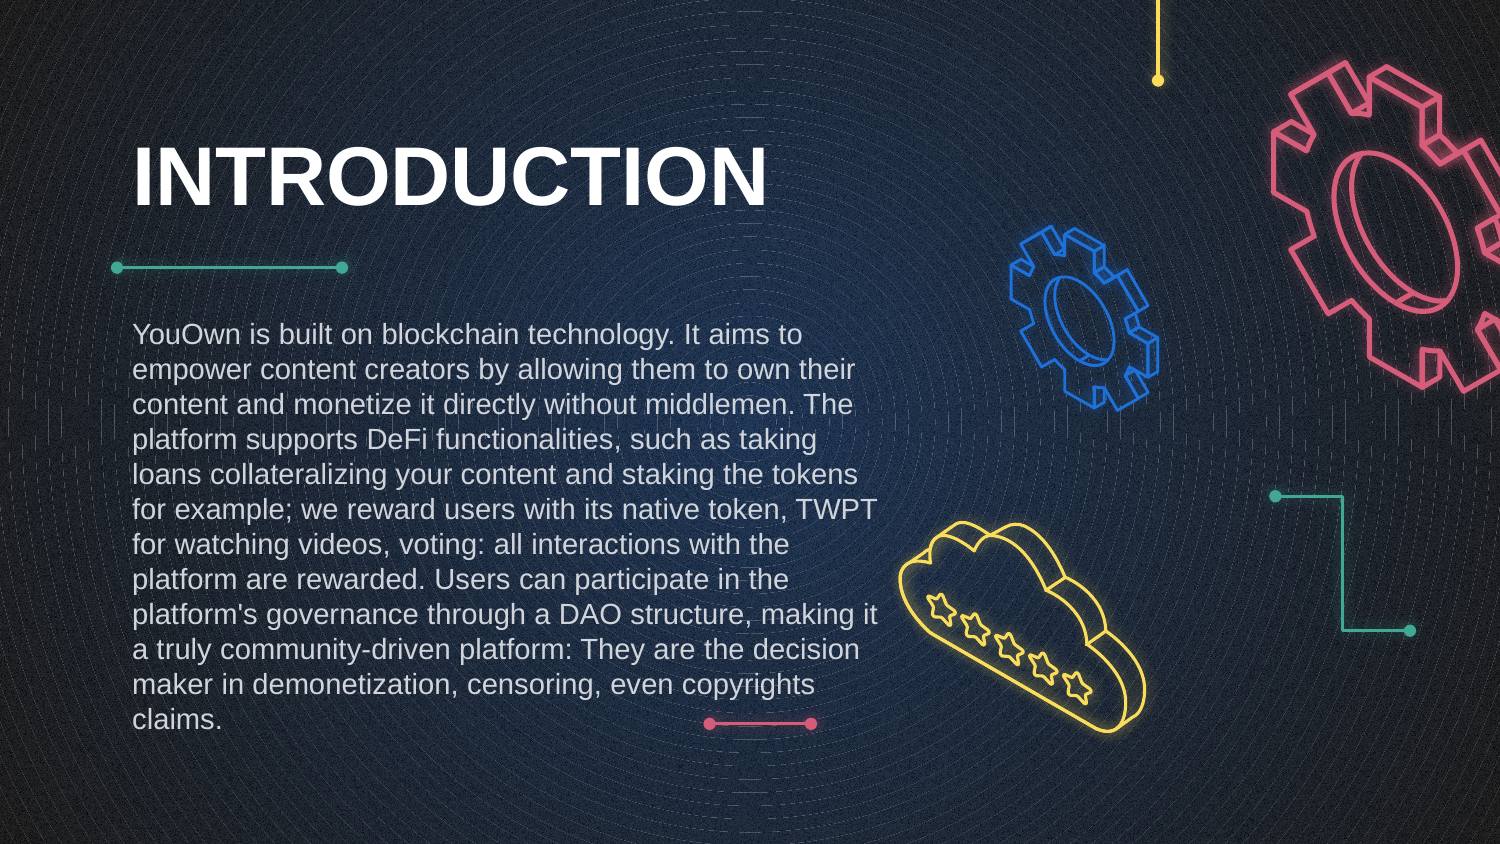

# INTRODUCTION

YouOwn is built on blockchain technology. It aims to empower content creators by allowing them to own their content and monetize it directly without middlemen. The platform supports DeFi functionalities, such as taking loans collateralizing your content and staking the tokens for example; we reward users with its native token, TWPT for watching videos, voting: all interactions with the platform are rewarded. Users can participate in the platform's governance through a DAO structure, making it a truly community-driven platform: They are the decision maker in demonetization, censoring, even copyrights claims.